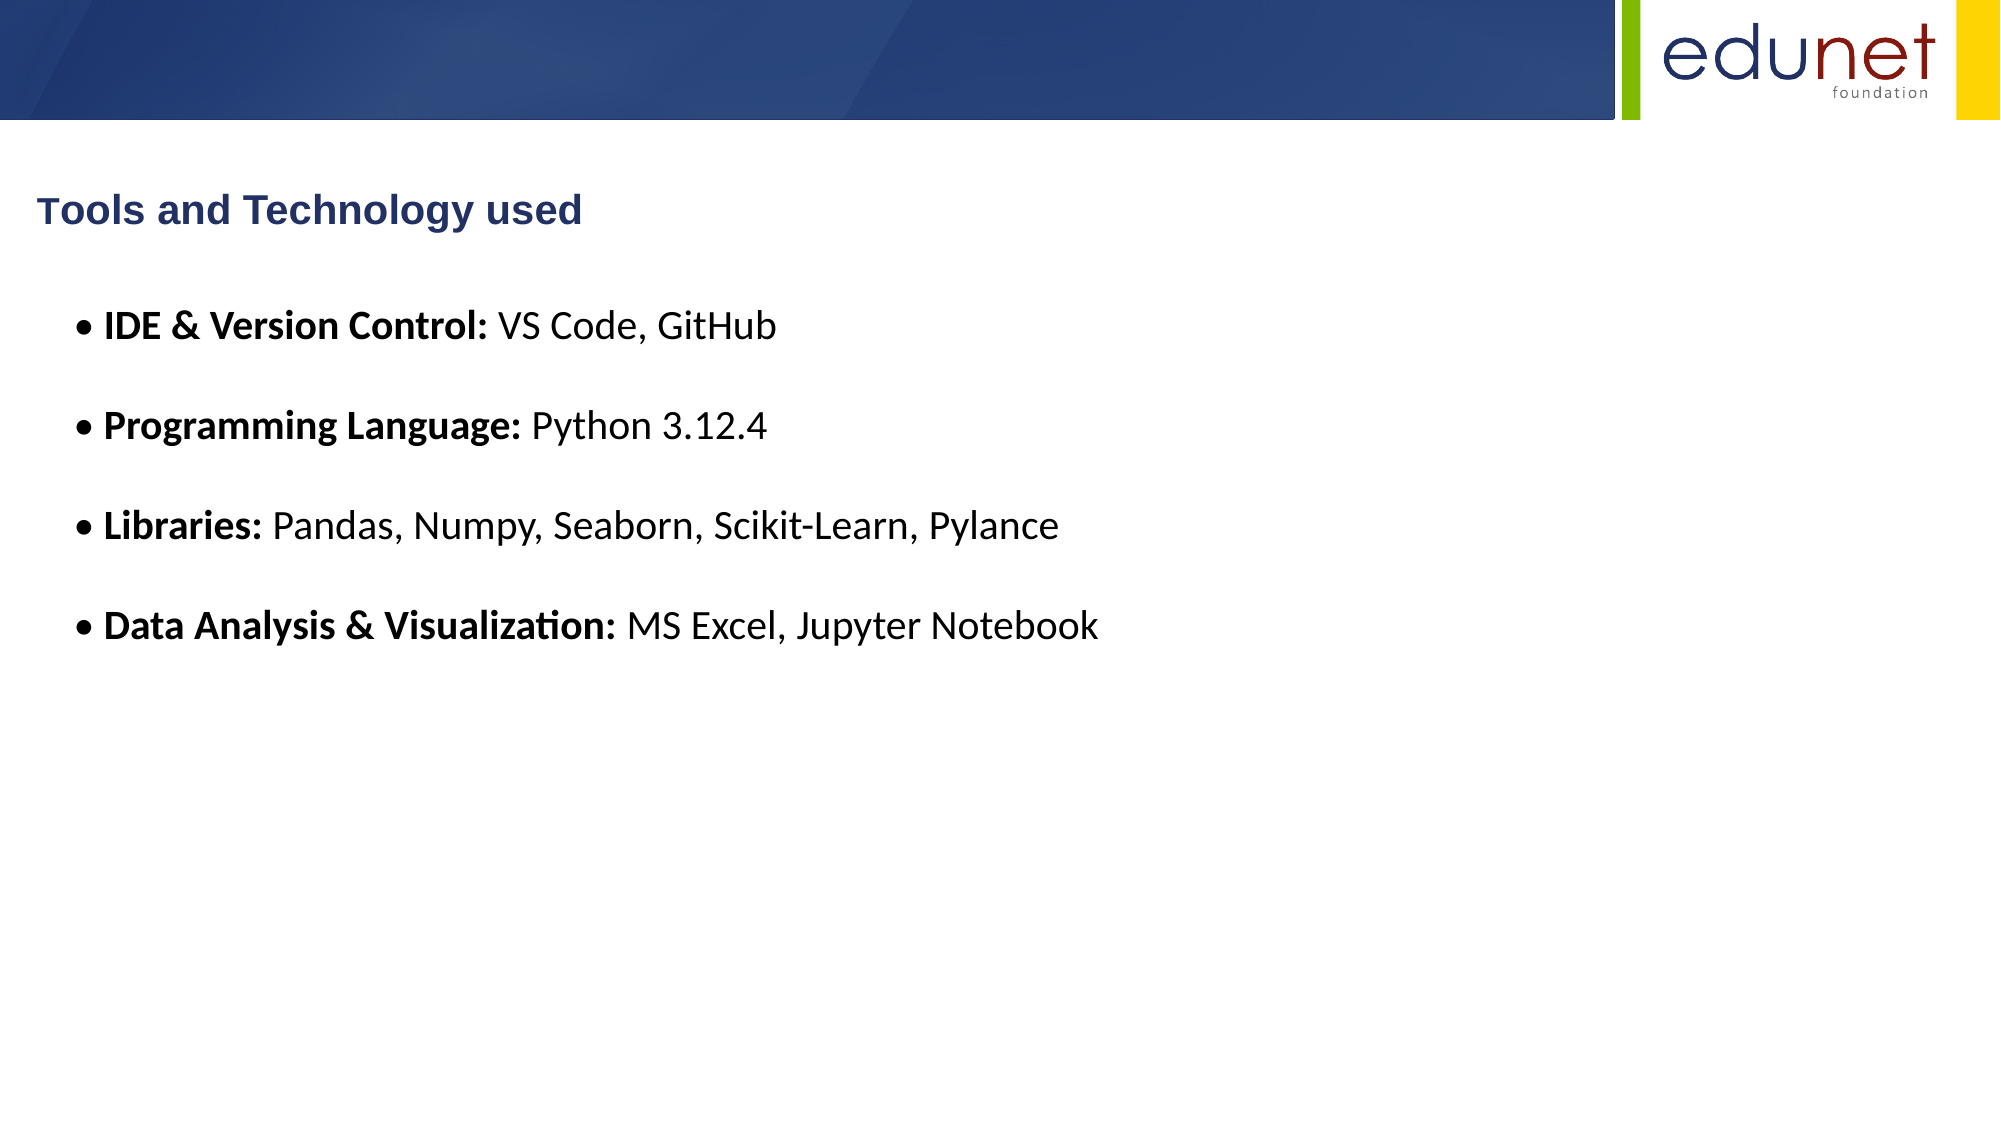

Tools and Technology used
• IDE & Version Control: VS Code, GitHub

• Programming Language: Python 3.12.4

• Libraries: Pandas, Numpy, Seaborn, Scikit-Learn, Pylance

• Data Analysis & Visualization: MS Excel, Jupyter Notebook